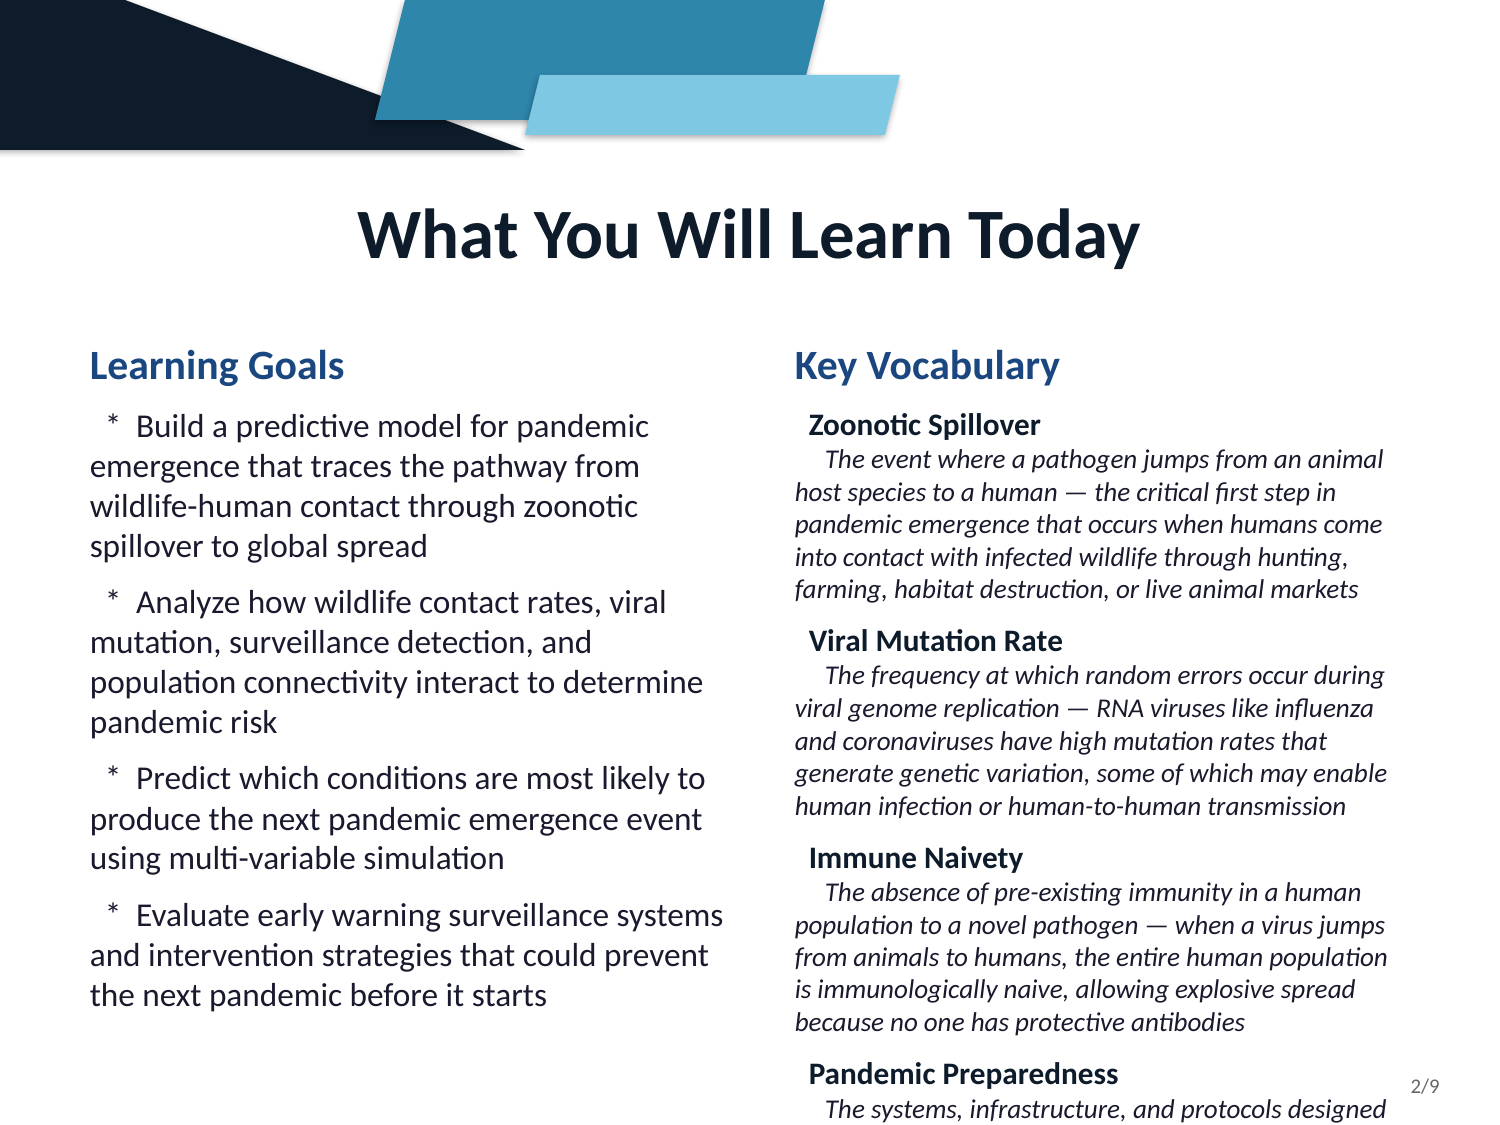

What You Will Learn Today
Learning Goals
  *  Build a predictive model for pandemic emergence that traces the pathway from wildlife-human contact through zoonotic spillover to global spread
  *  Analyze how wildlife contact rates, viral mutation, surveillance detection, and population connectivity interact to determine pandemic risk
  *  Predict which conditions are most likely to produce the next pandemic emergence event using multi-variable simulation
  *  Evaluate early warning surveillance systems and intervention strategies that could prevent the next pandemic before it starts
Key Vocabulary
  Zoonotic Spillover
     The event where a pathogen jumps from an animal host species to a human — the critical first step in pandemic emergence that occurs when humans come into contact with infected wildlife through hunting, farming, habitat destruction, or live animal markets
  Viral Mutation Rate
     The frequency at which random errors occur during viral genome replication — RNA viruses like influenza and coronaviruses have high mutation rates that generate genetic variation, some of which may enable human infection or human-to-human transmission
  Immune Naivety
     The absence of pre-existing immunity in a human population to a novel pathogen — when a virus jumps from animals to humans, the entire human population is immunologically naive, allowing explosive spread because no one has protective antibodies
  Pandemic Preparedness
     The systems, infrastructure, and protocols designed to detect, contain, and respond to emerging infectious diseases before they spread globally — including surveillance networks, stockpiled countermeasures, and international coordination agreements
2/9